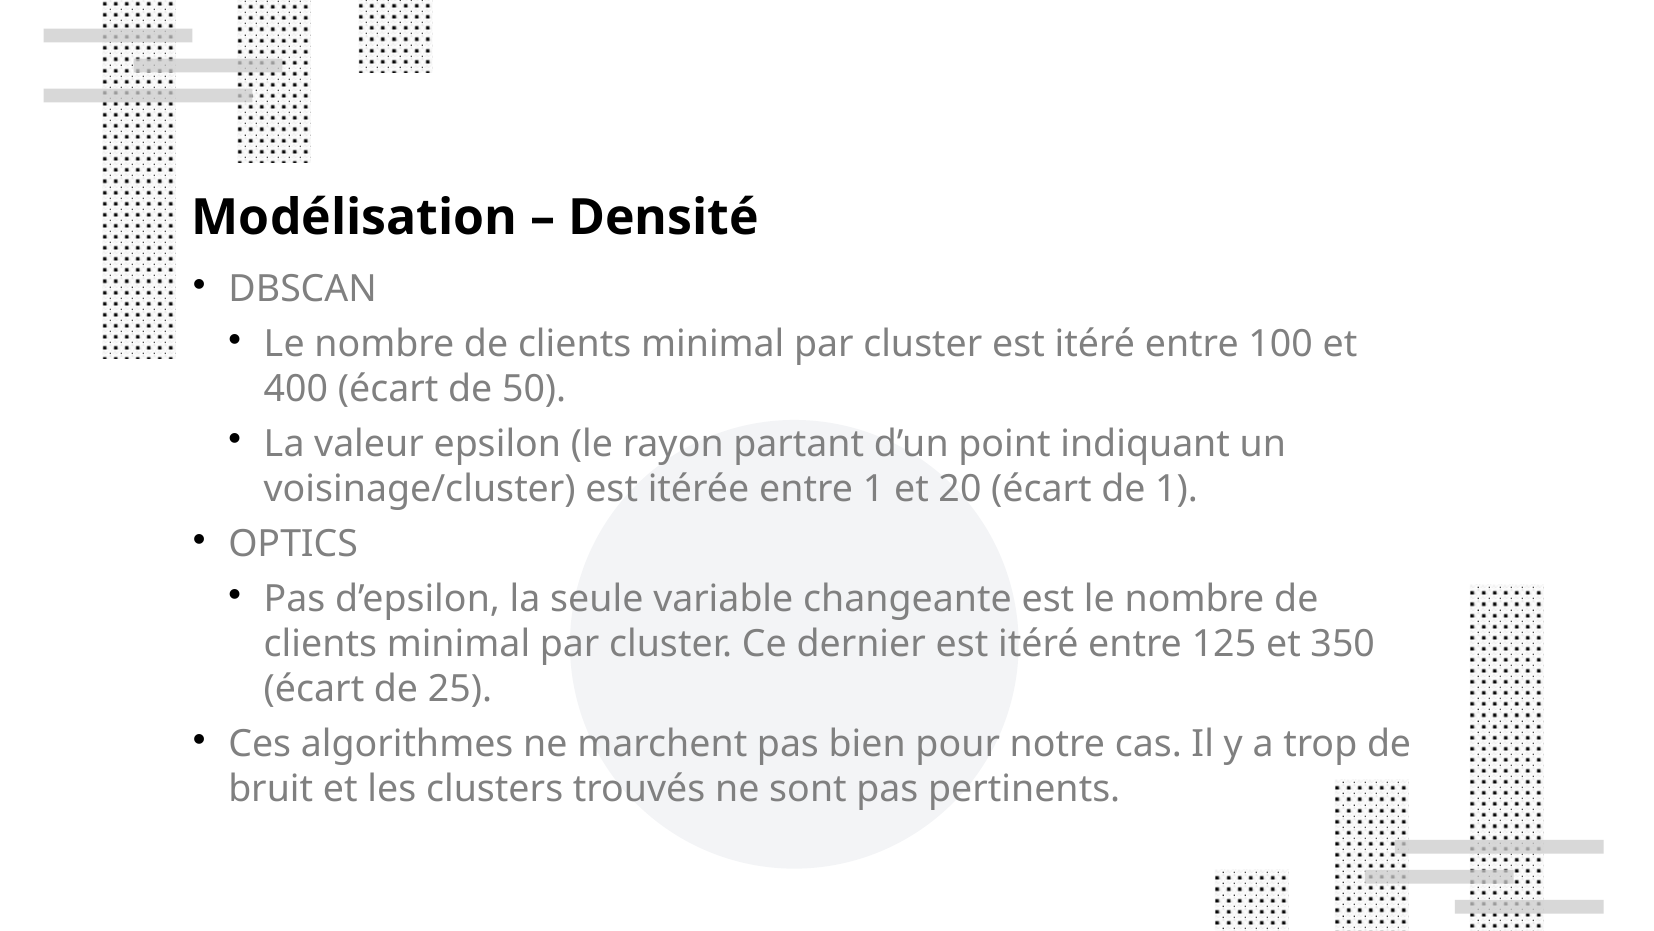

Modélisation – Densité
DBSCAN
Le nombre de clients minimal par cluster est itéré entre 100 et 400 (écart de 50).
La valeur epsilon (le rayon partant d’un point indiquant un voisinage/cluster) est itérée entre 1 et 20 (écart de 1).
OPTICS
Pas d’epsilon, la seule variable changeante est le nombre de clients minimal par cluster. Ce dernier est itéré entre 125 et 350 (écart de 25).
Ces algorithmes ne marchent pas bien pour notre cas. Il y a trop de
bruit et les clusters trouvés ne sont pas pertinents.